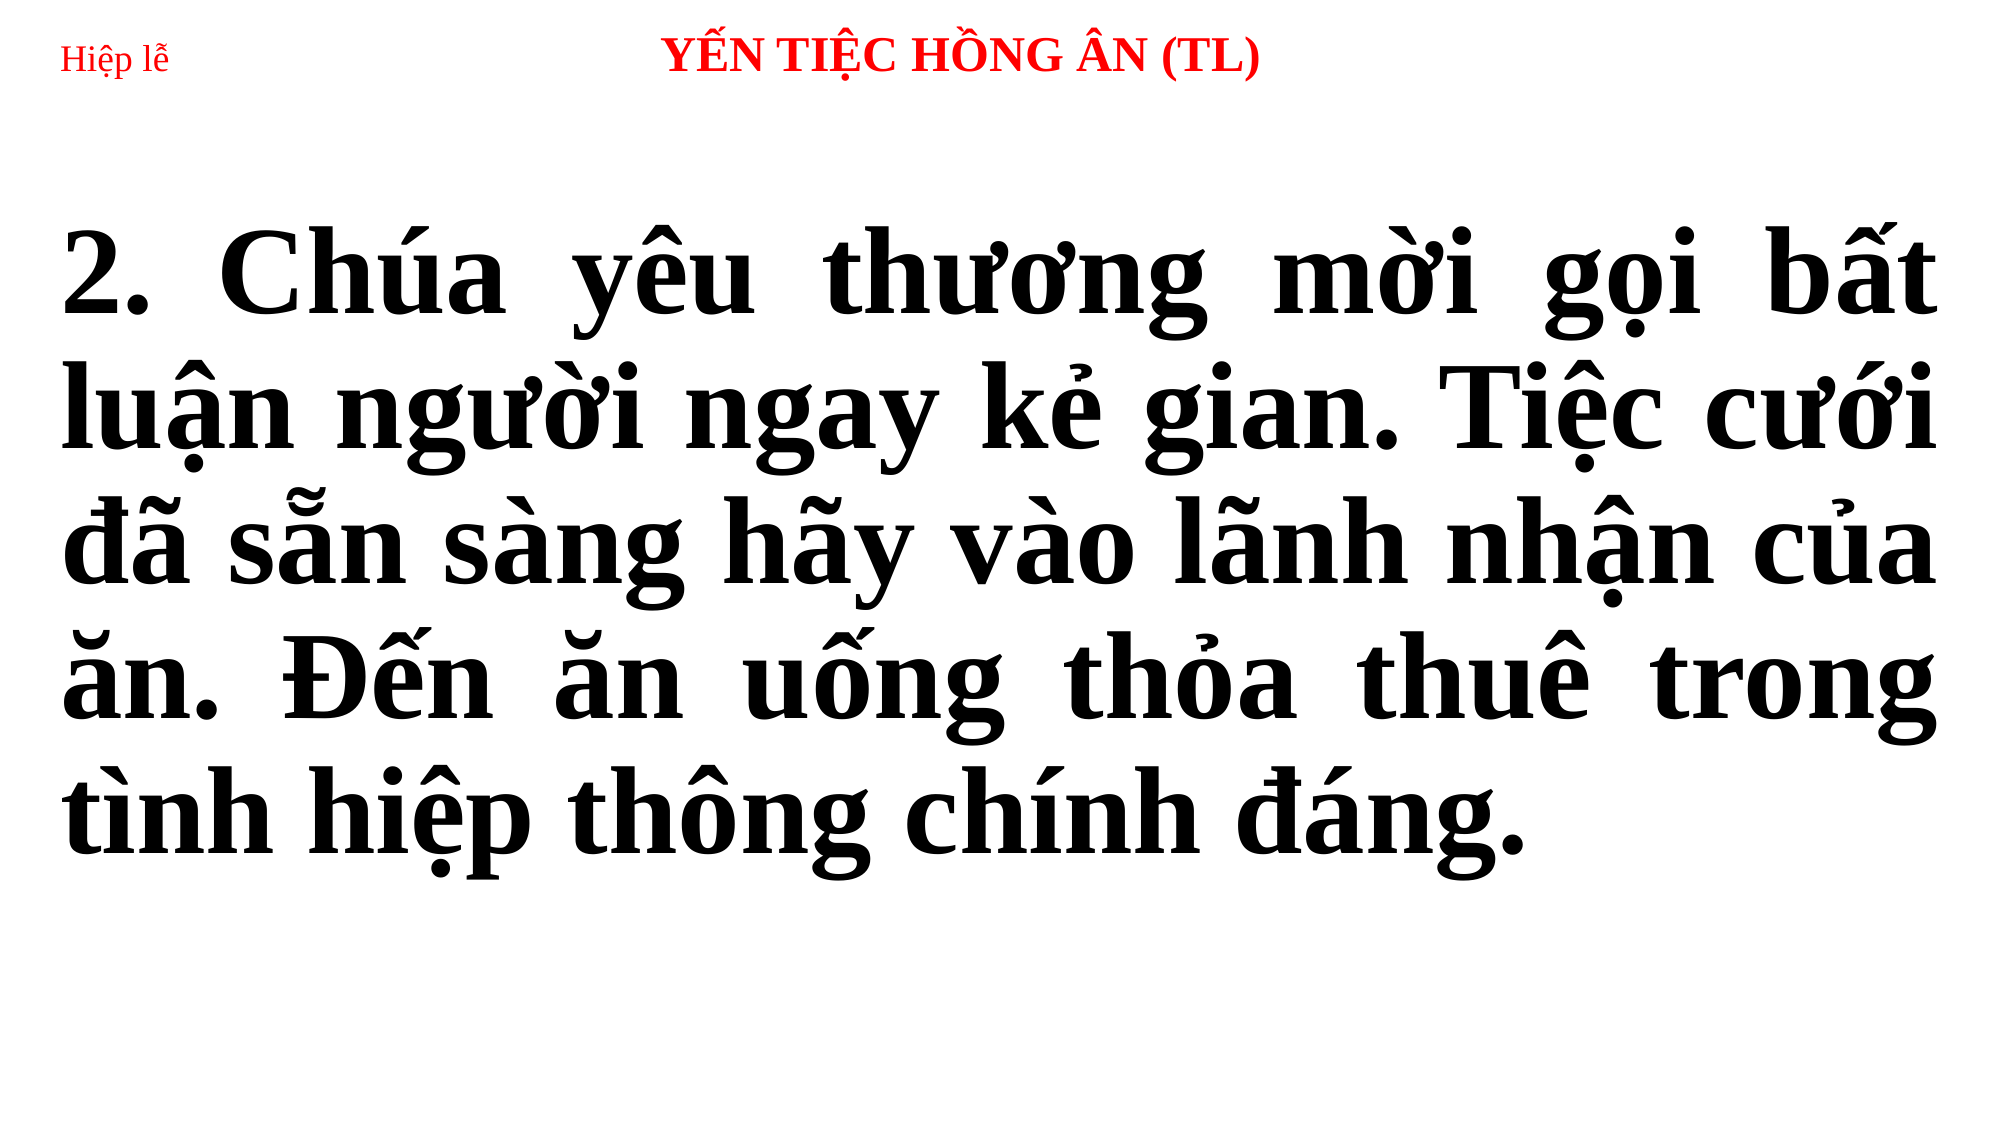

# Hiệp lễ                          	         	YẾN TIỆC HỒNG ÂN (TL)
2. Chúa yêu thương mời gọi bất luận người ngay kẻ gian. Tiệc cưới đã sẵn sàng hãy vào lãnh nhận của ăn. Đến ăn uống thỏa thuê trong tình hiệp thông chính đáng.